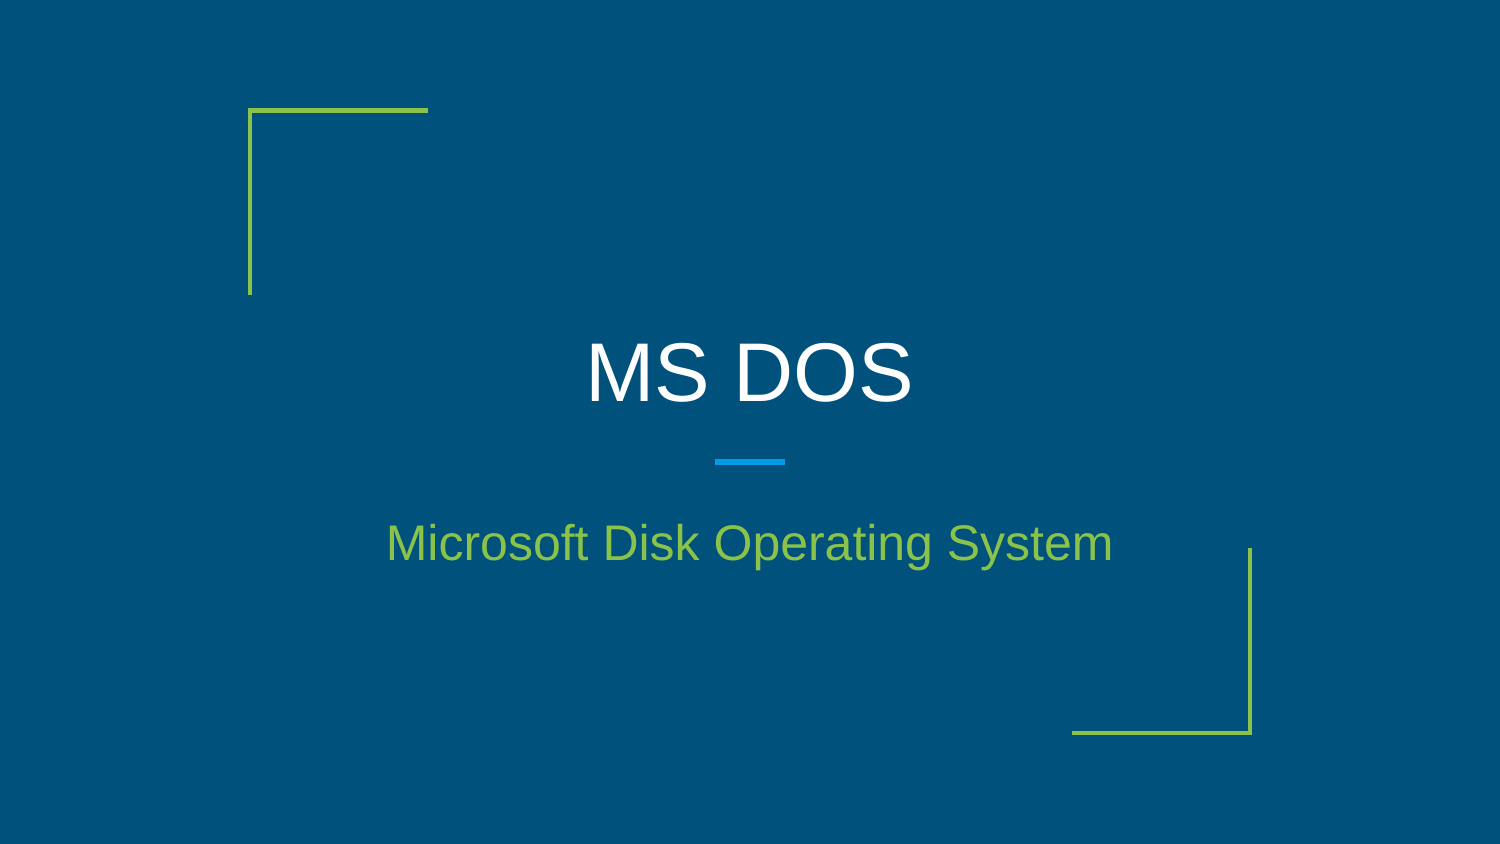

# MS DOS
Microsoft Disk Operating System